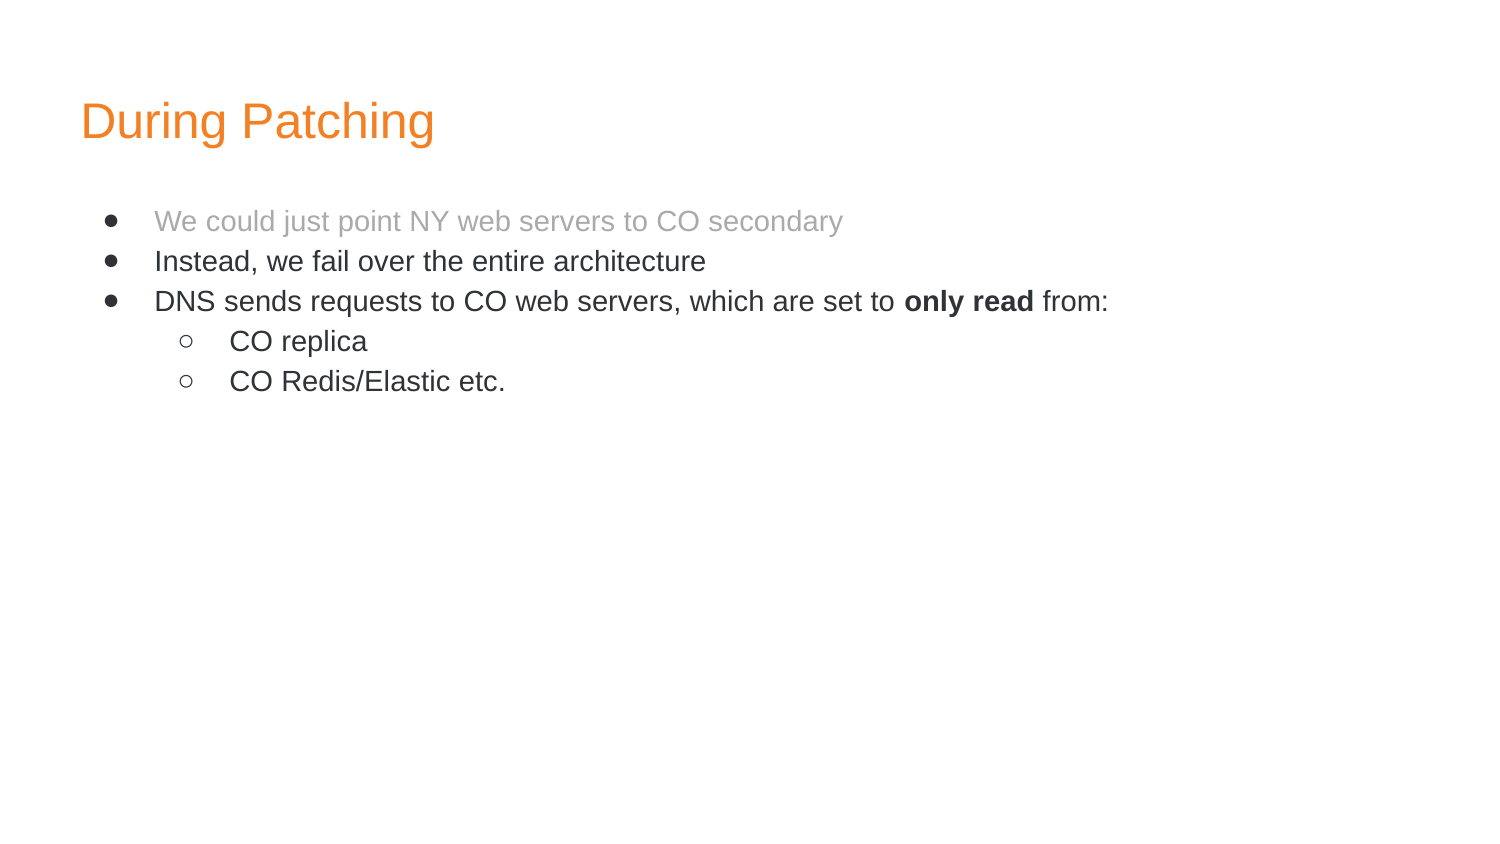

# During Patching
We could just point NY web servers to CO secondary
Instead, we fail over the entire architecture
DNS sends requests to CO web servers, which are set to only read from:
CO replica
CO Redis/Elastic etc.